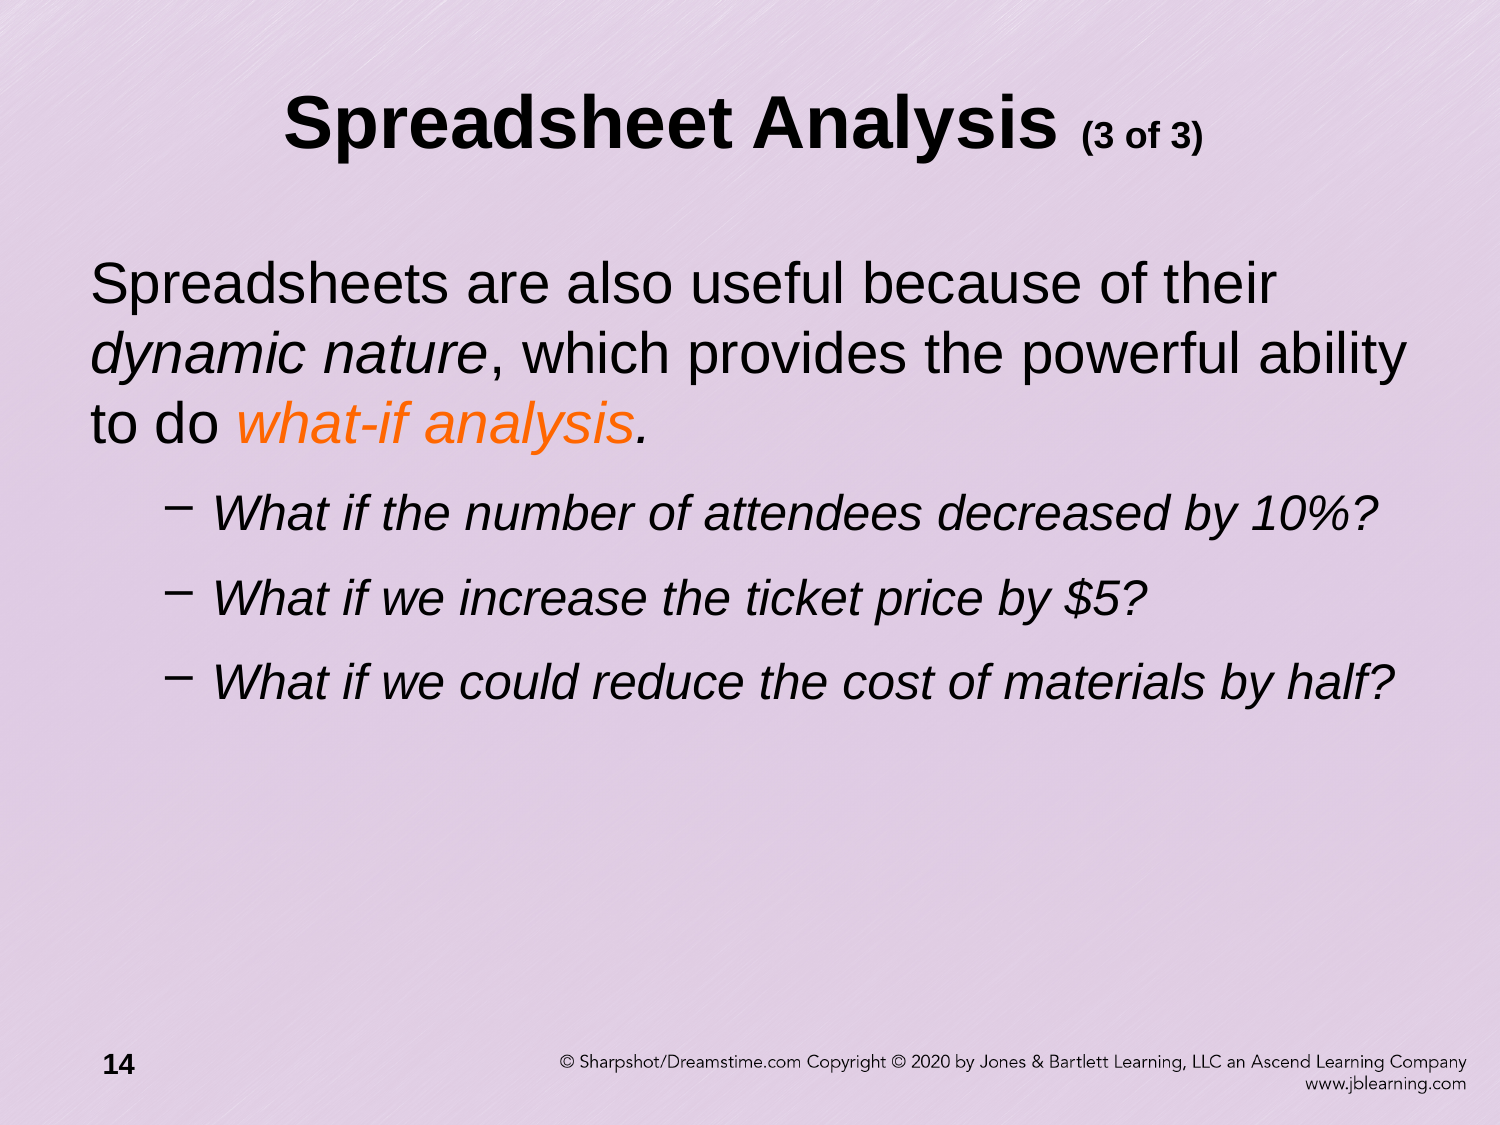

# Spreadsheet Analysis (3 of 3)
Spreadsheets are also useful because of their dynamic nature, which provides the powerful ability to do what-if analysis.
What if the number of attendees decreased by 10%?
What if we increase the ticket price by $5?
What if we could reduce the cost of materials by half?
14